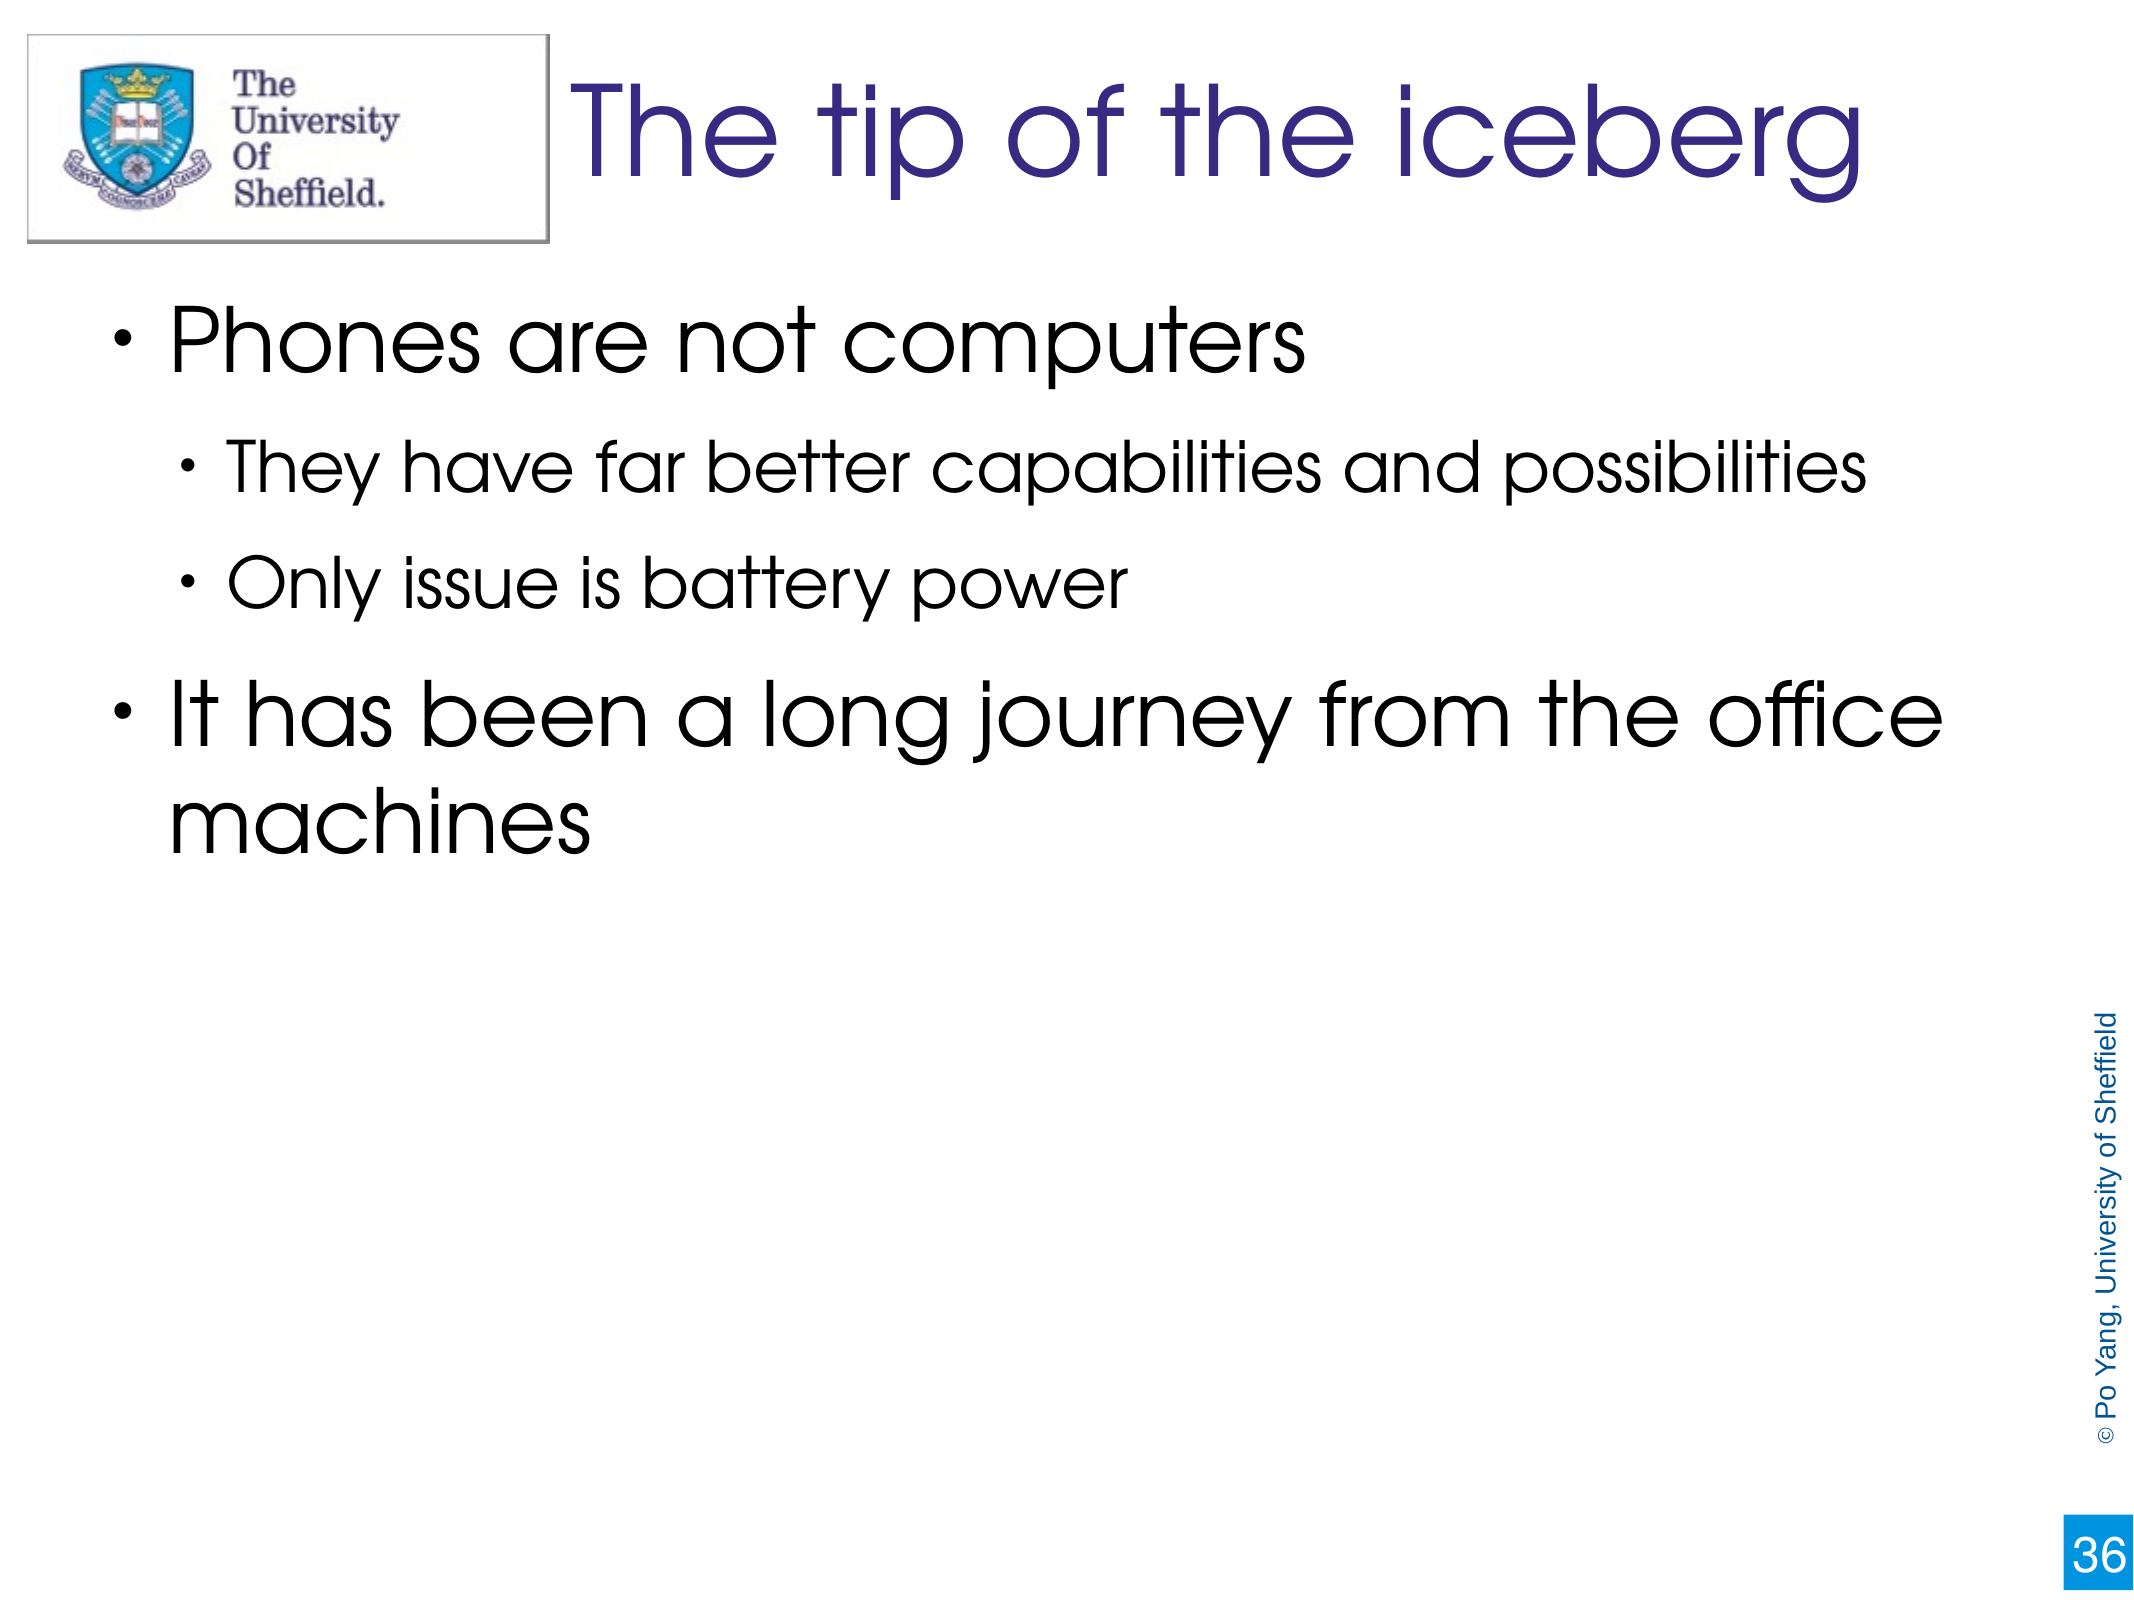

36
# The tip of the iceberg
Phones are not computers
They have far better capabilities and possibilities
Only issue is battery power
It has been a long journey from the office machines